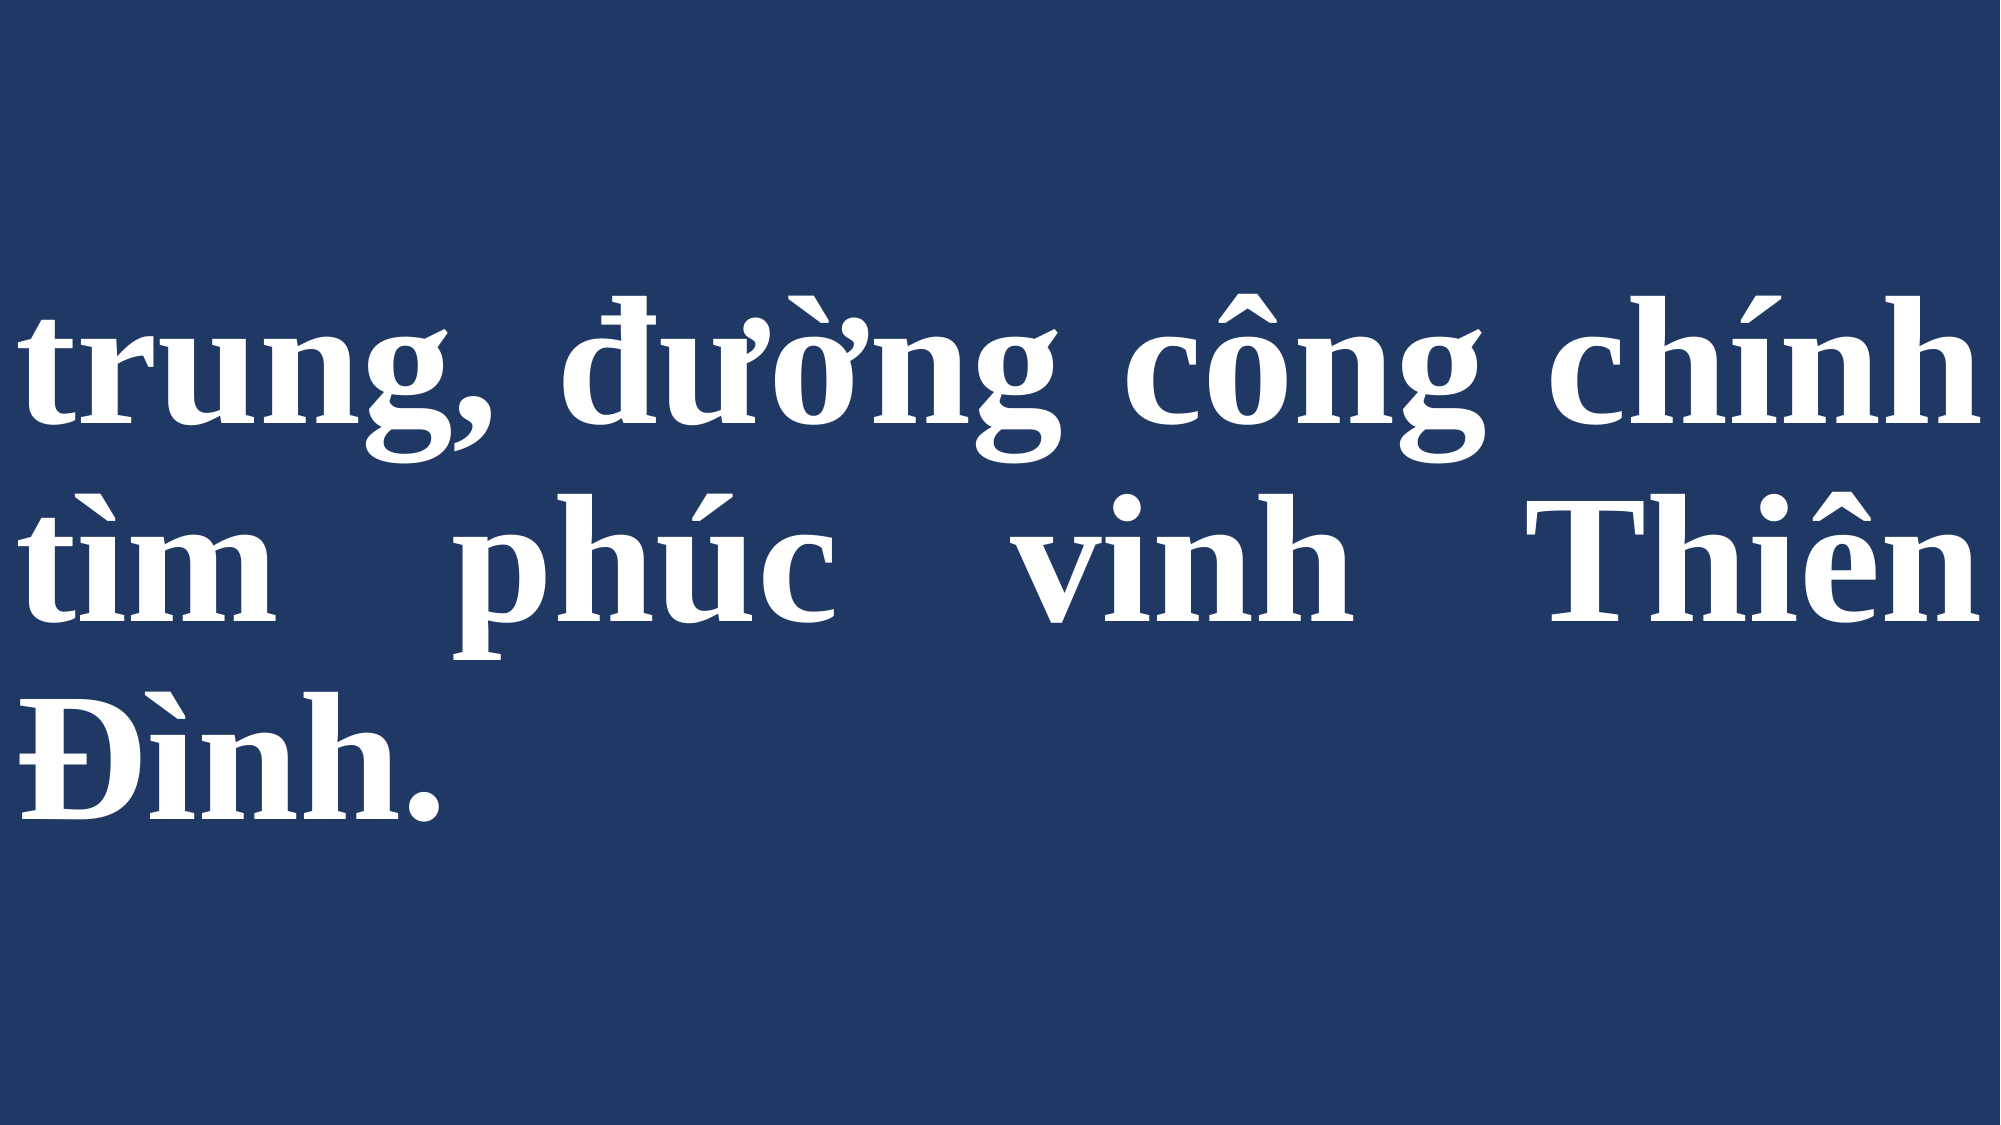

# trung, đường công chính tìm phúc vinh Thiên Đình.